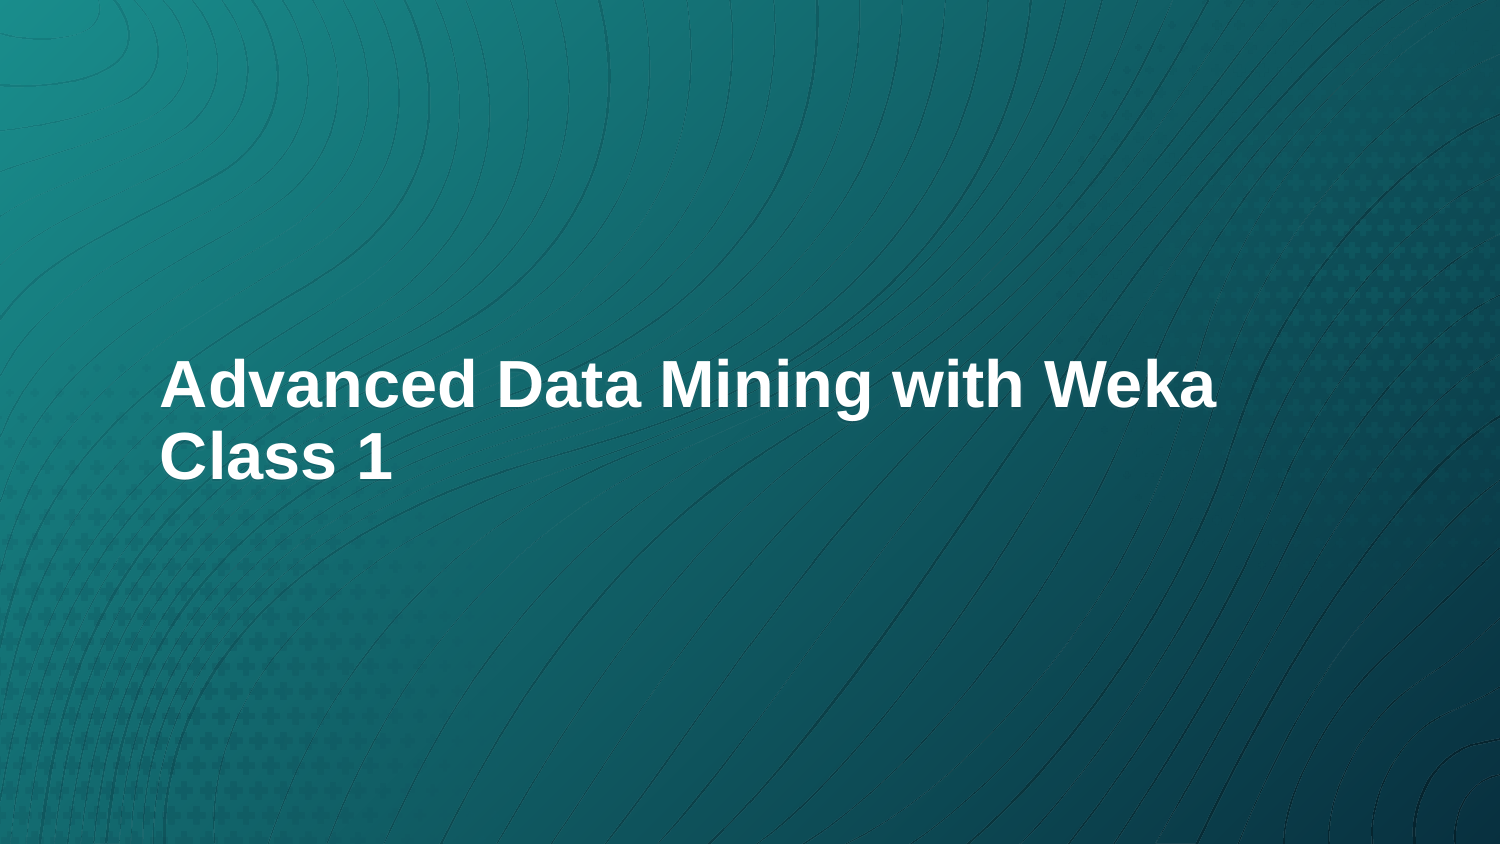

# Advanced Data Mining with Weka Class 1